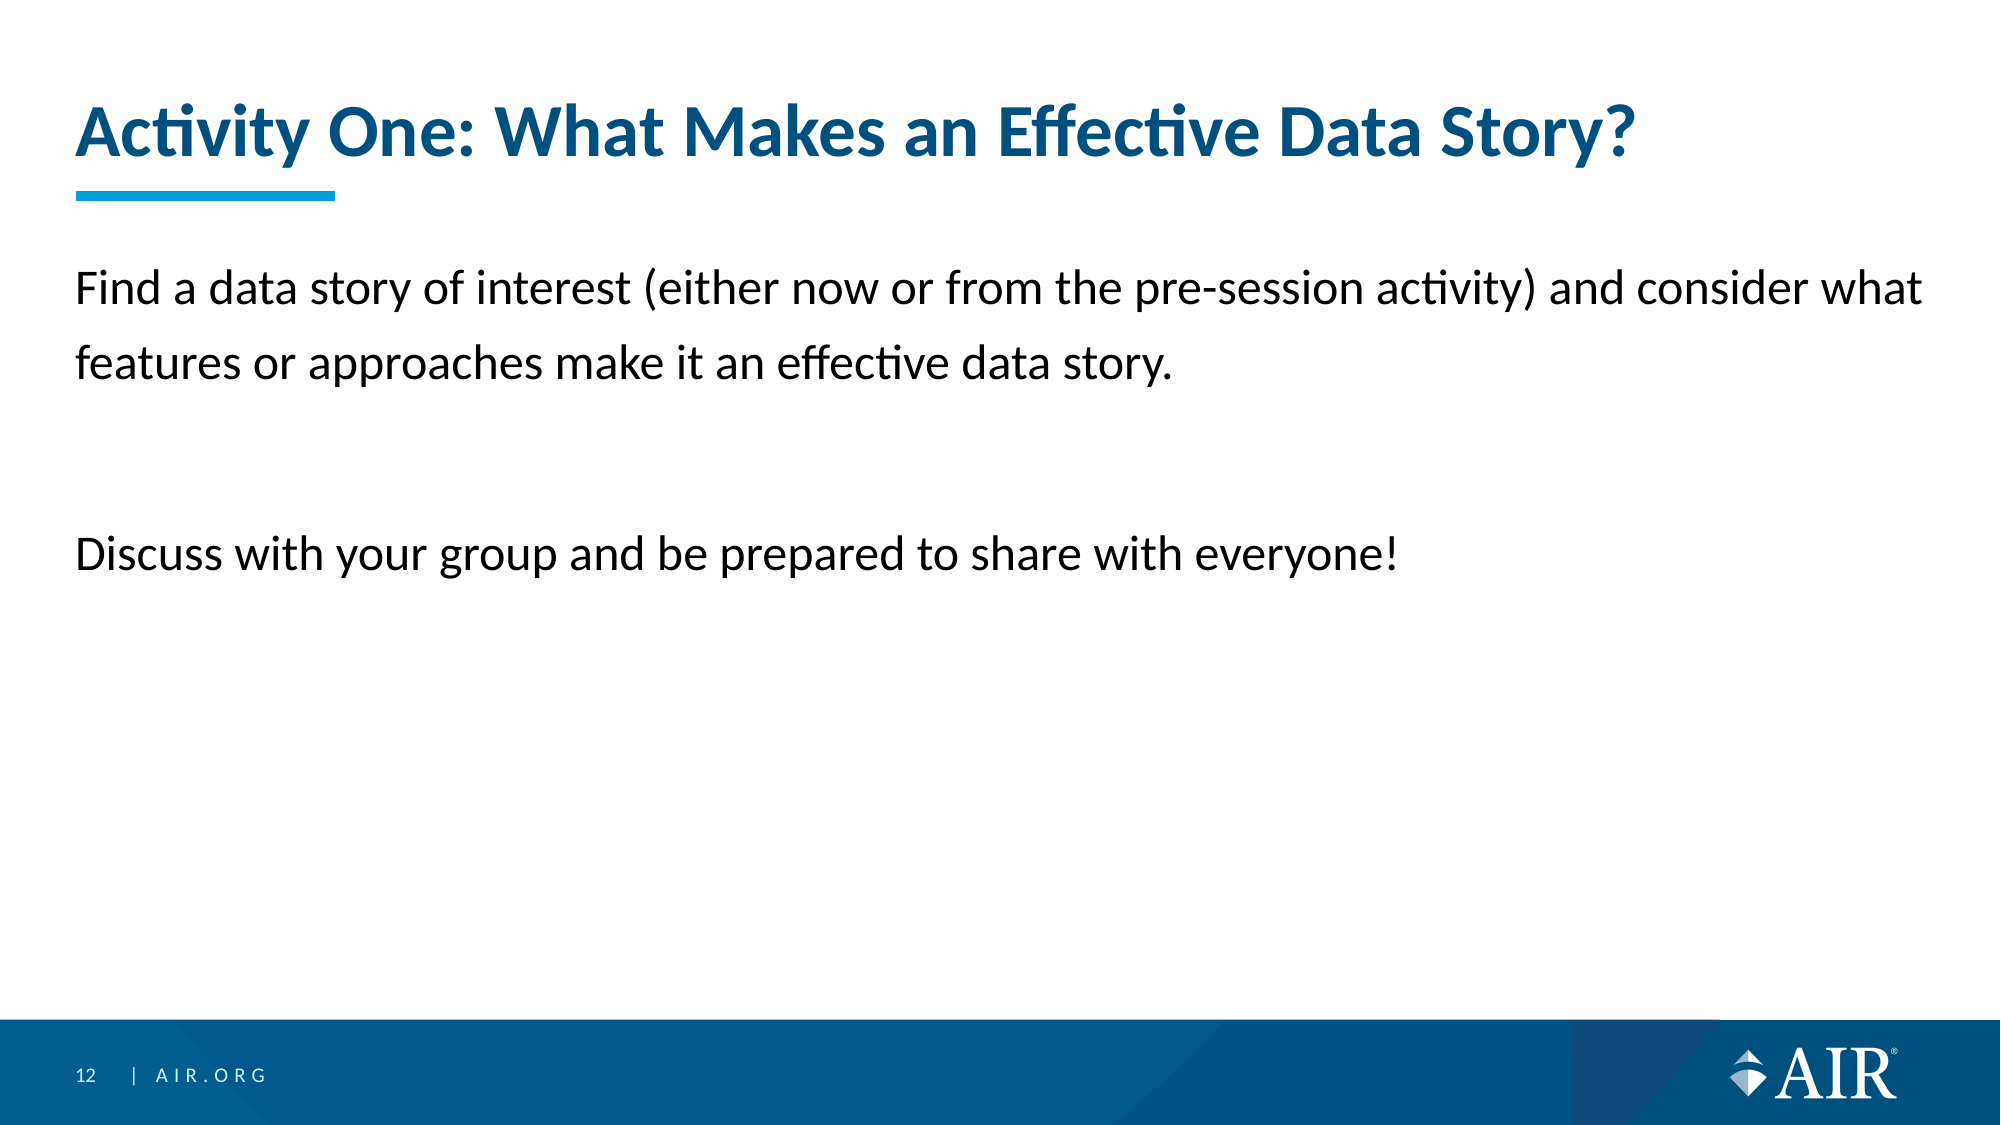

# Activity One: What Makes an Effective Data Story?
Find a data story of interest (either now or from the pre-session activity) and consider what features or approaches make it an effective data story.

Discuss with your group and be prepared to share with everyone!
12